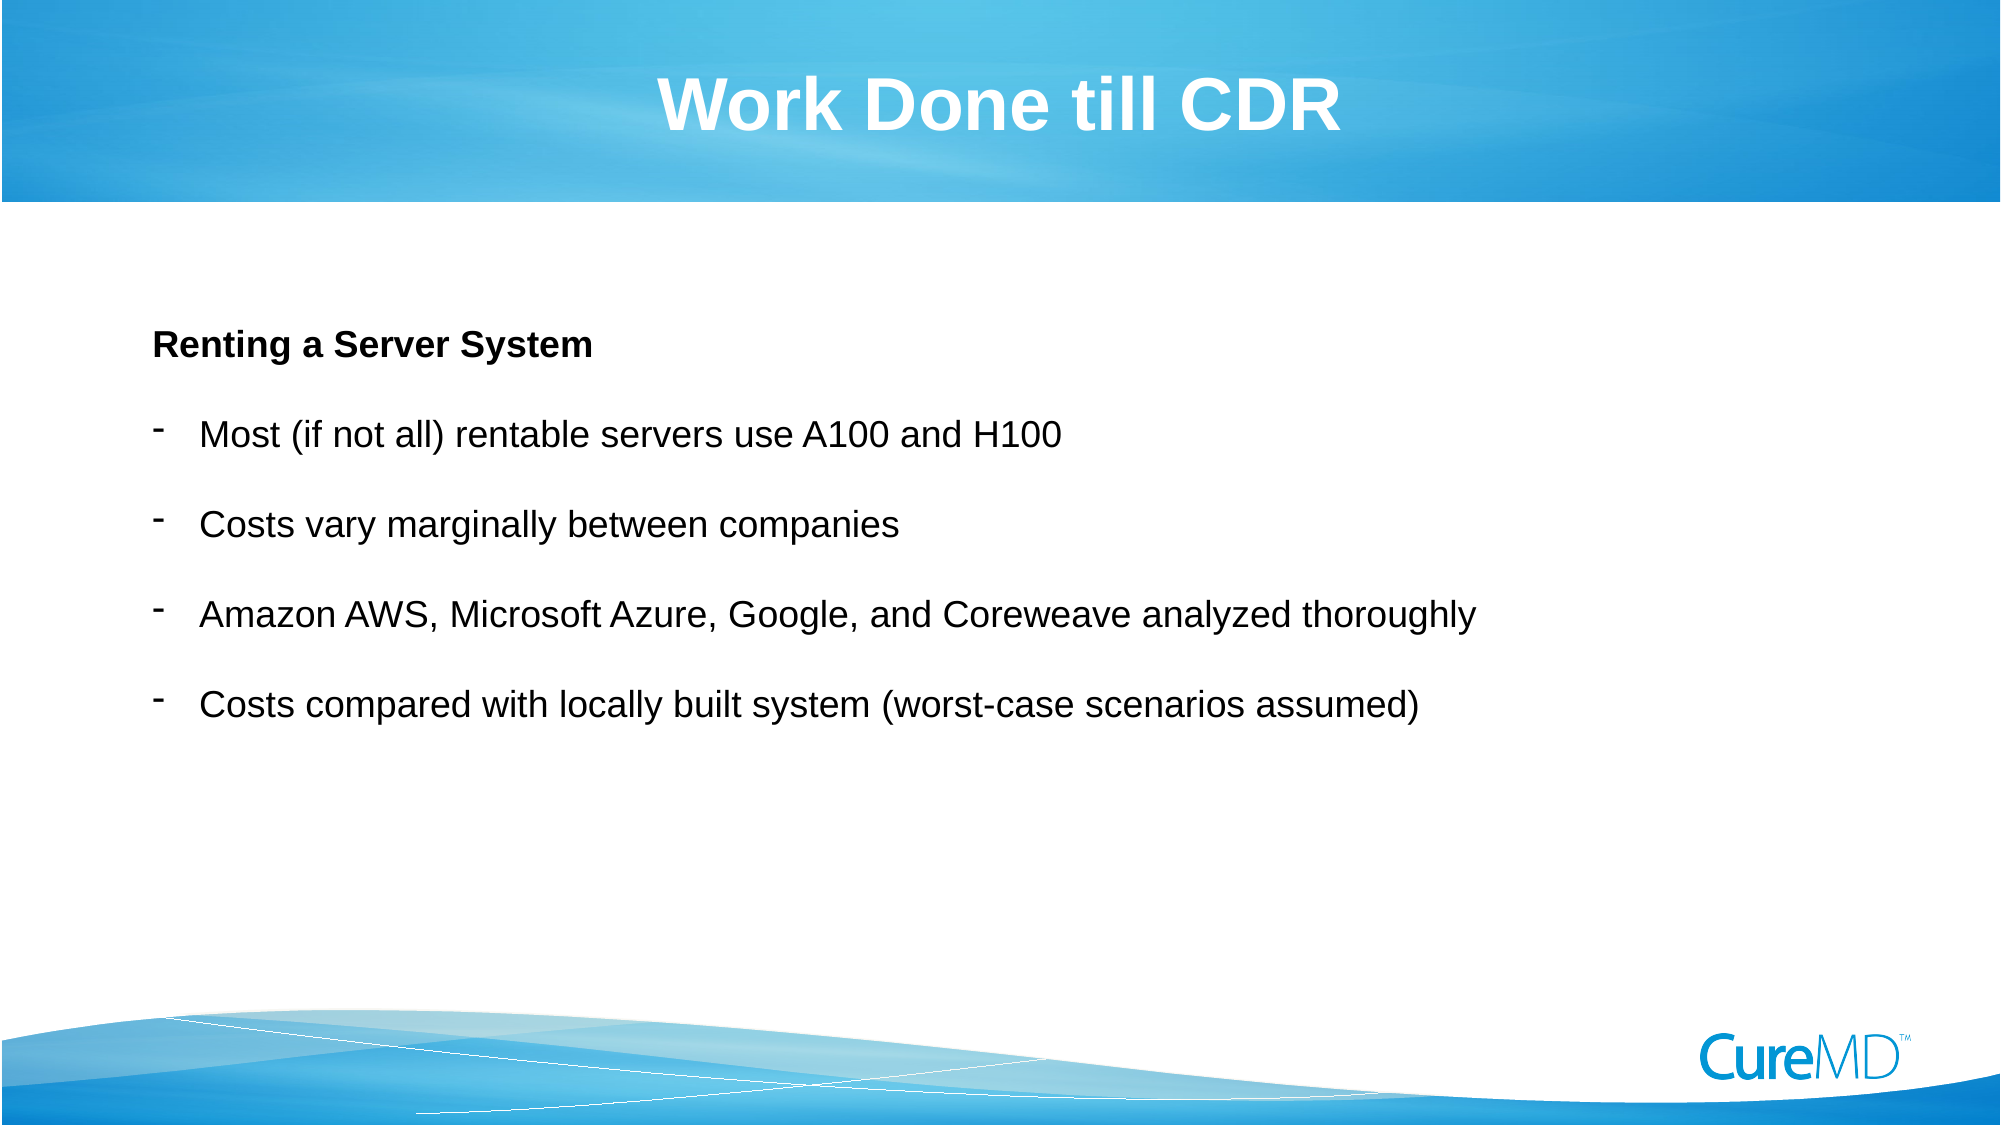

Work Done till CDR
Renting a Server System
Most (if not all) rentable servers use A100 and H100
Costs vary marginally between companies
Amazon AWS, Microsoft Azure, Google, and Coreweave analyzed thoroughly
Costs compared with locally built system (worst-case scenarios assumed)